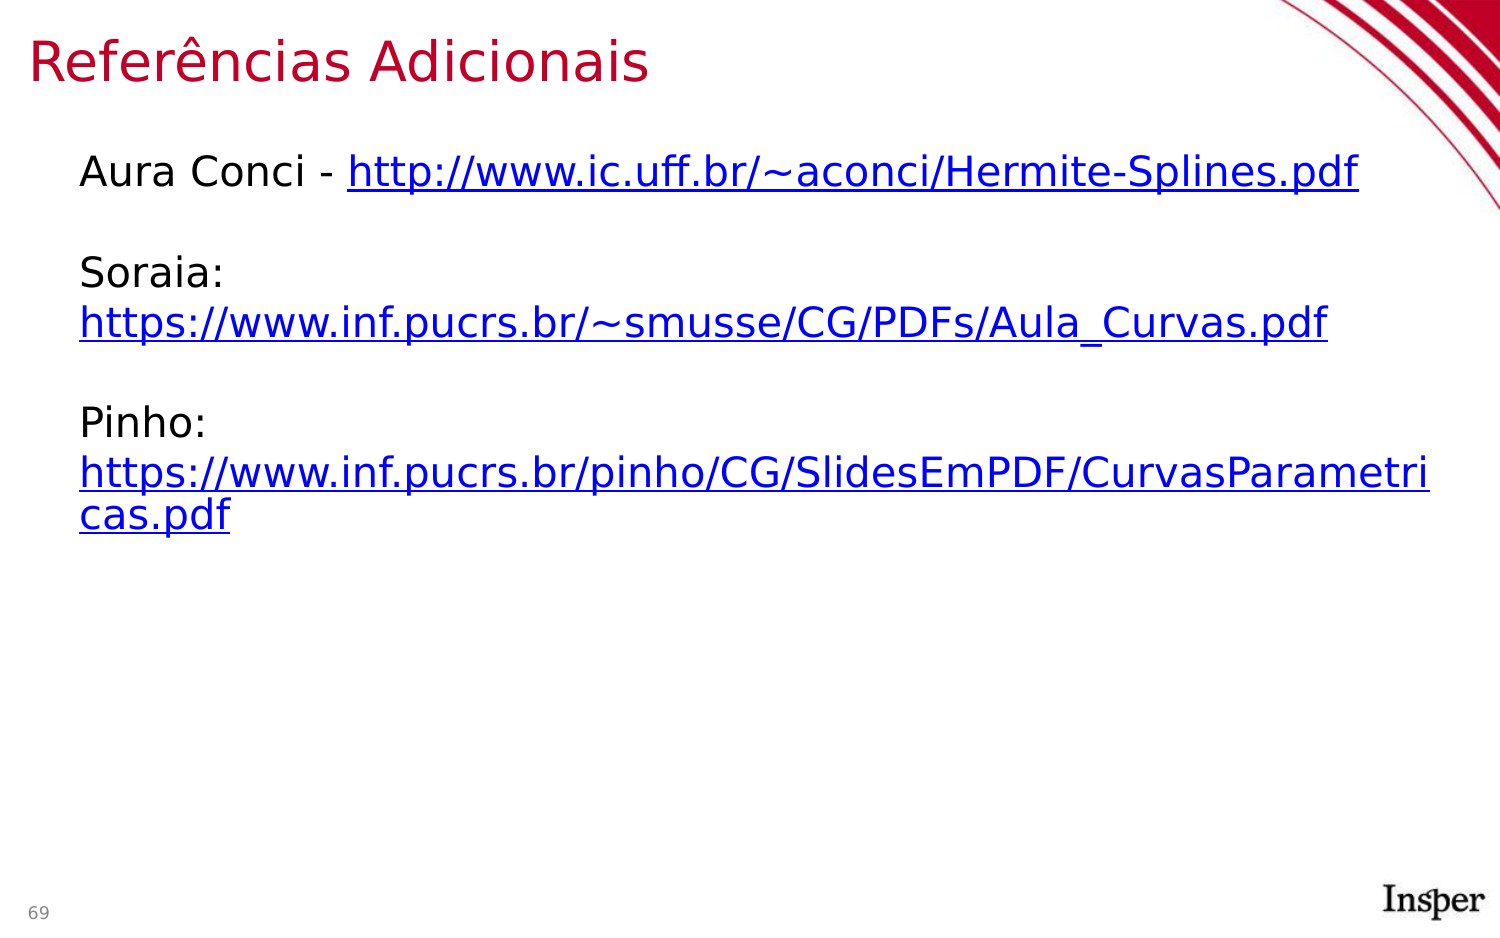

# Referências Adicionais
Aura Conci - http://www.ic.uff.br/~aconci/Hermite-Splines.pdf

Soraia: https://www.inf.pucrs.br/~smusse/CG/PDFs/Aula_Curvas.pdf

Pinho: https://www.inf.pucrs.br/pinho/CG/SlidesEmPDF/CurvasParametricas.pdf

69